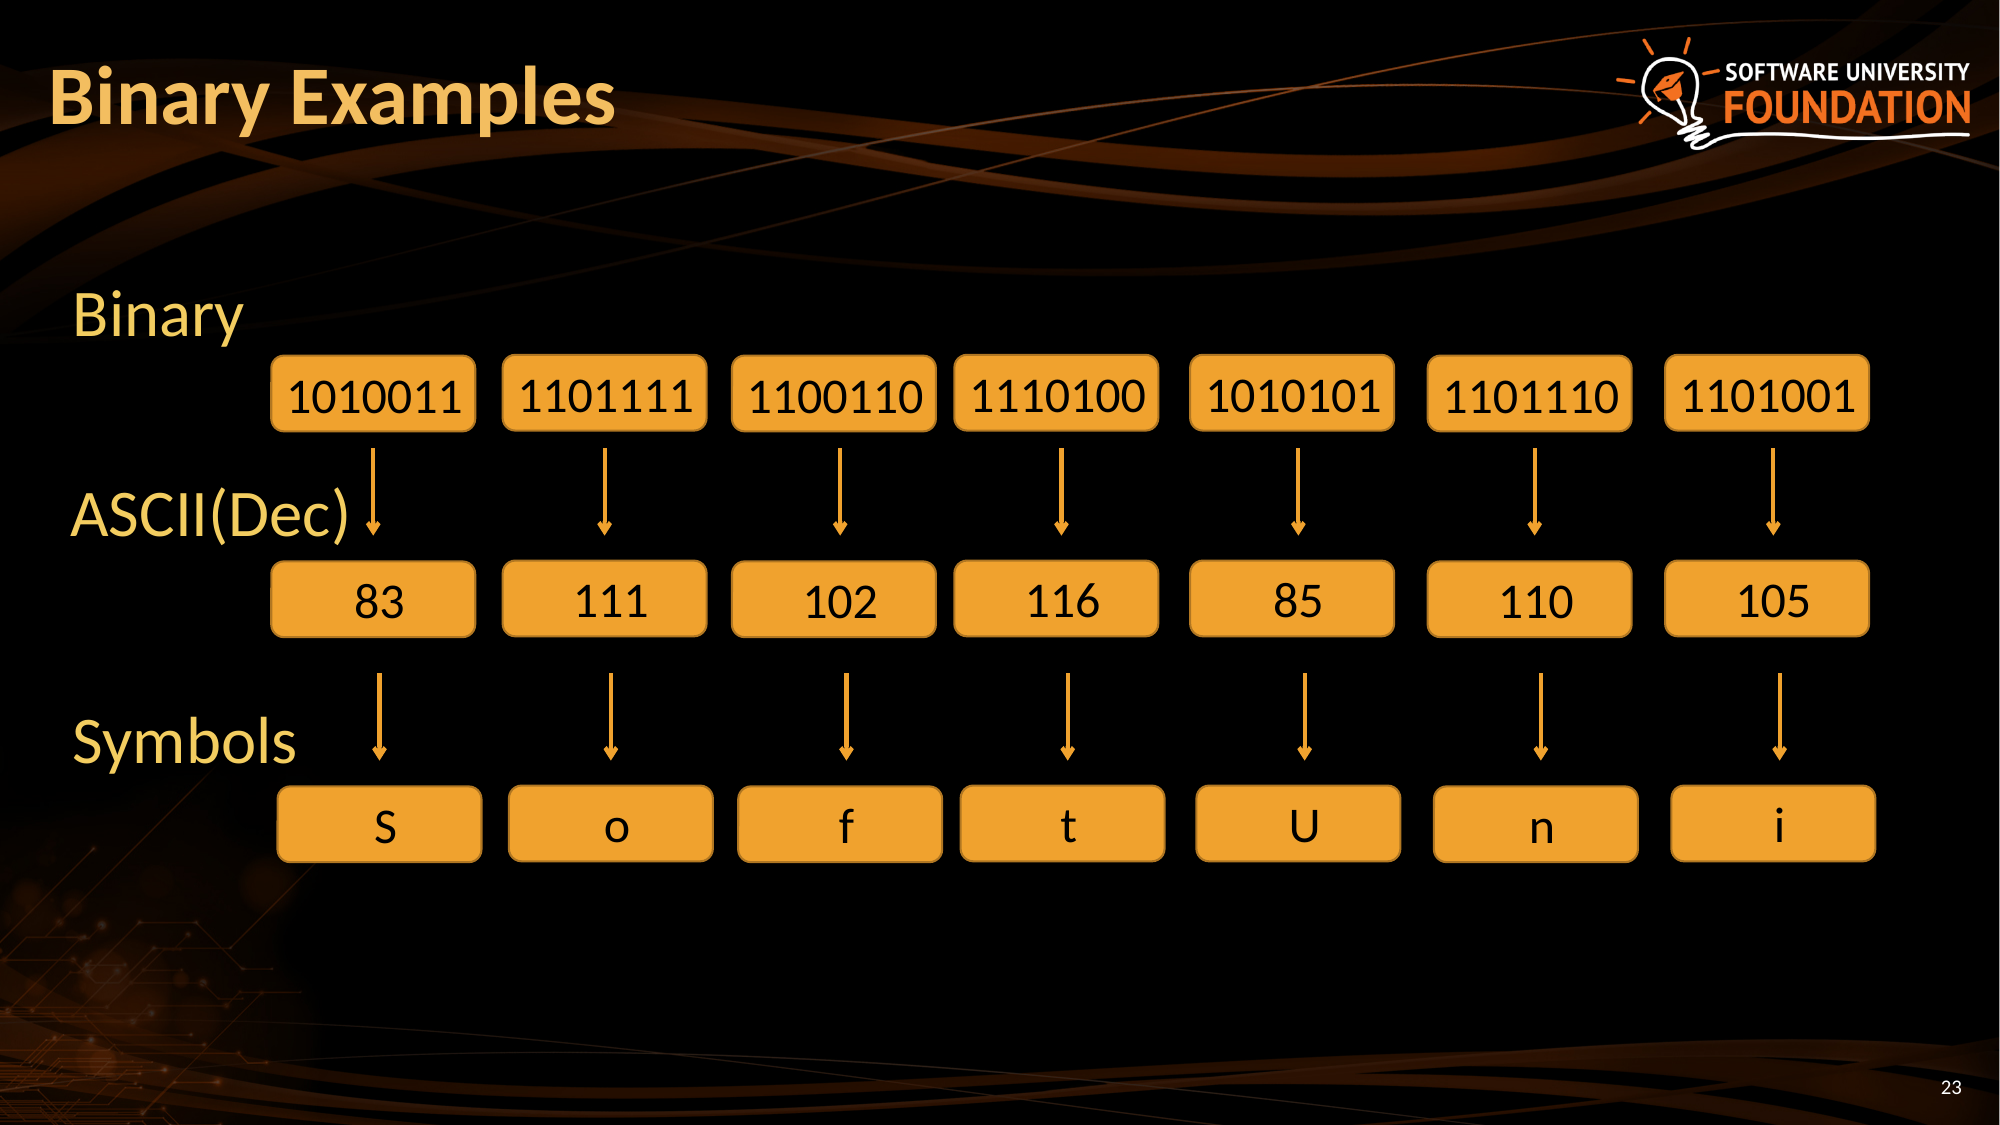

# Binary Examples
Binary

1101001

1010101

1101111

1110100

1100110

1010011

1101110
ASCII(Dec)

105

85

111

116

102

83

110
Symbols

i

U

o

t

f

S

n
23